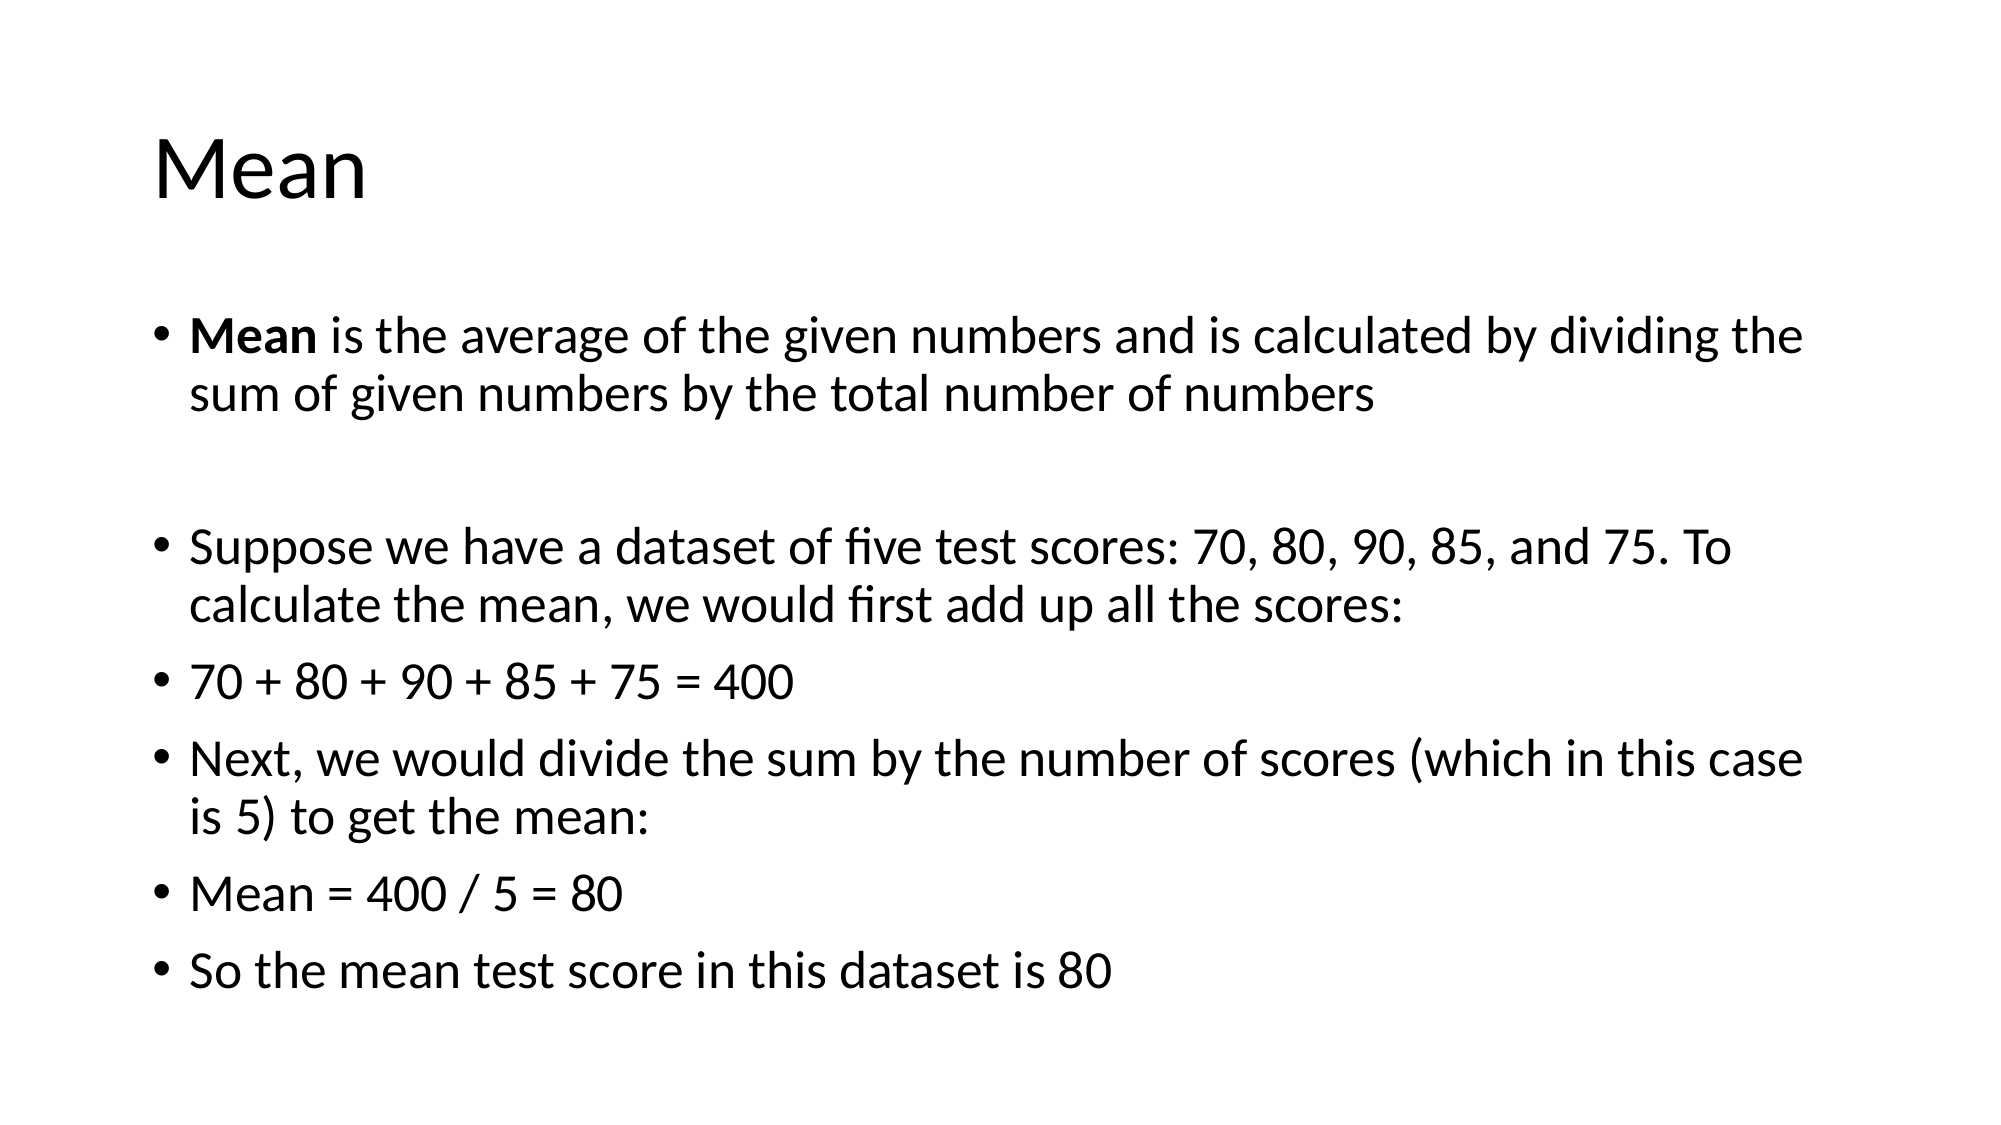

# Mean
Mean is the average of the given numbers and is calculated by dividing the sum of given numbers by the total number of numbers

Suppose we have a dataset of five test scores: 70, 80, 90, 85, and 75. To calculate the mean, we would first add up all the scores:
70 + 80 + 90 + 85 + 75 = 400
Next, we would divide the sum by the number of scores (which in this case is 5) to get the mean:
Mean = 400 / 5 = 80
So the mean test score in this dataset is 80